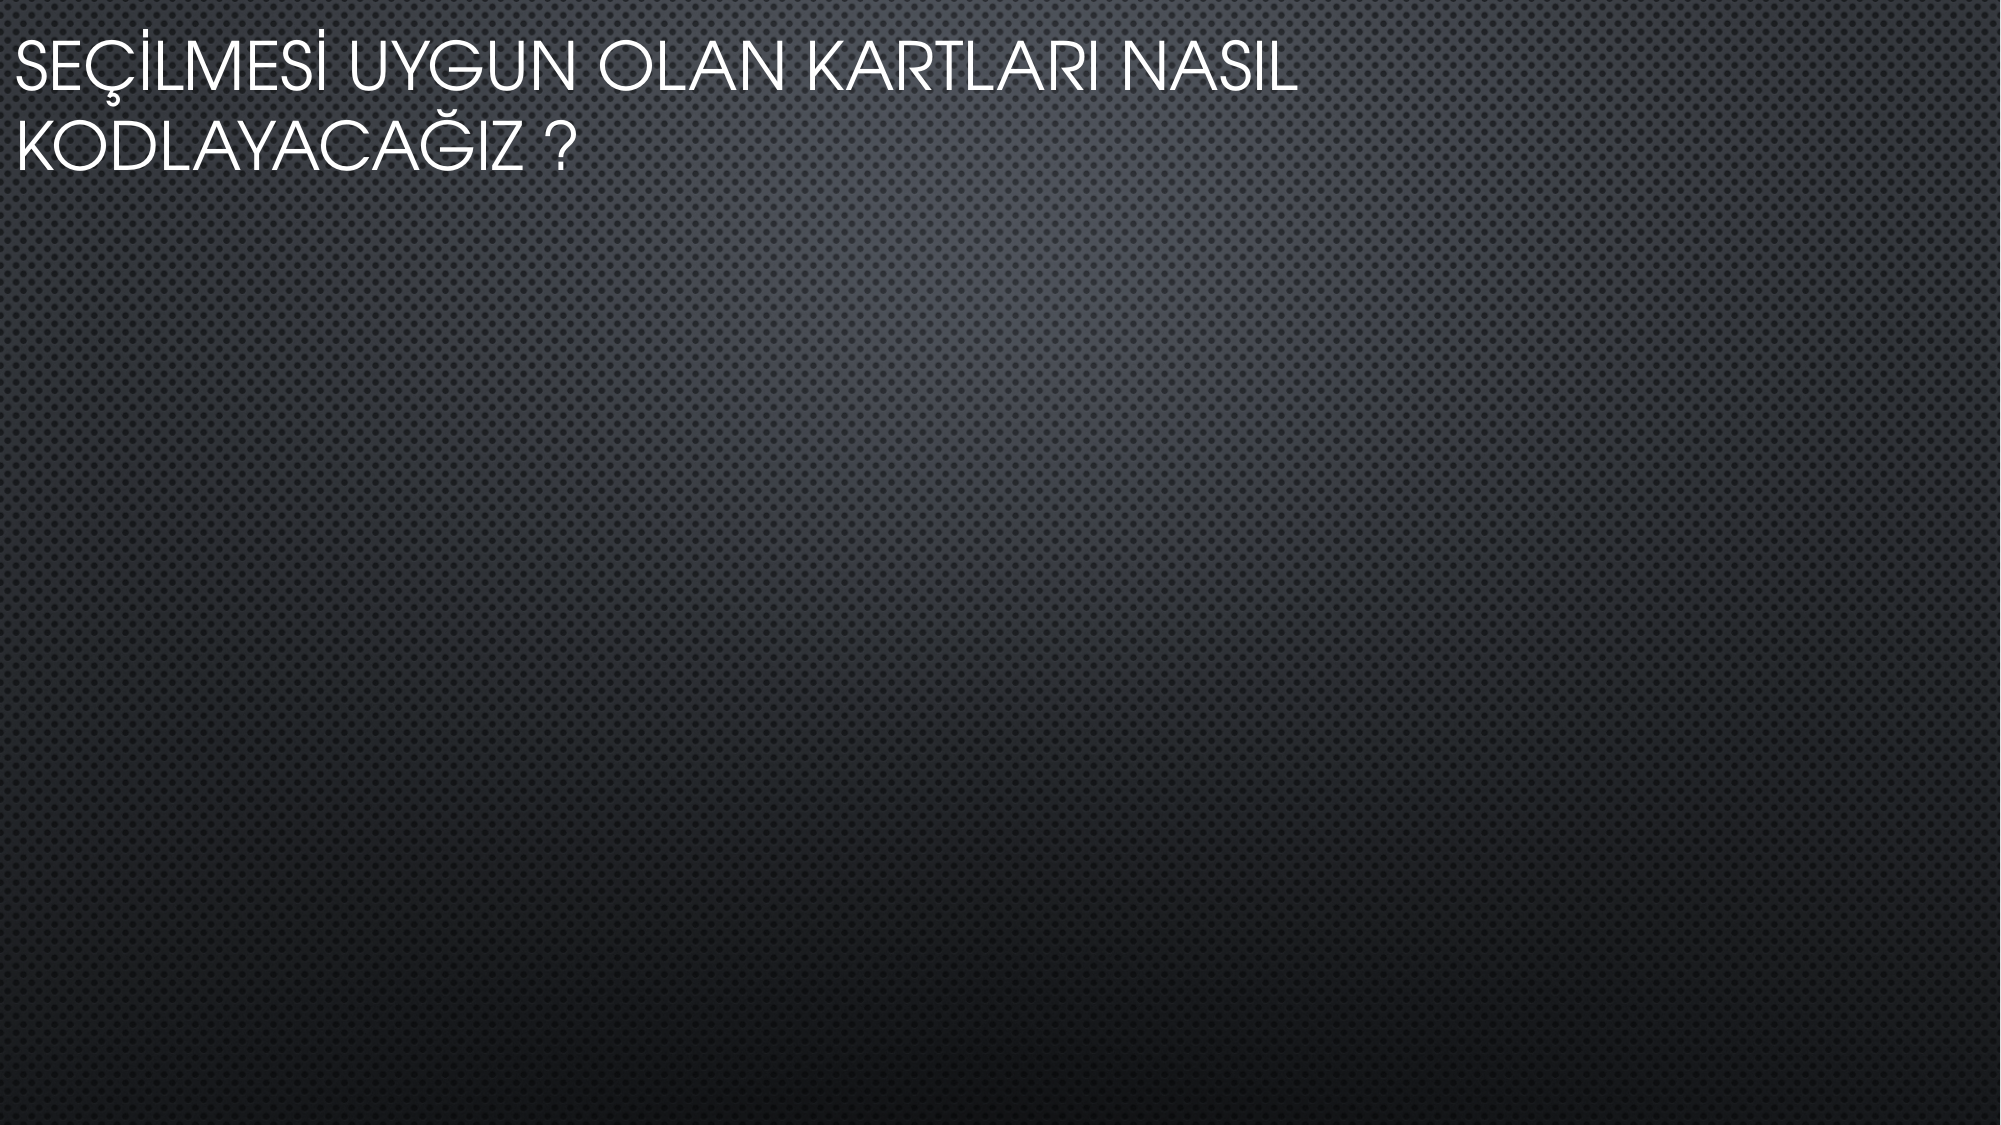

# Seçilmesi uygun olan kartları nasıl kodlayacağız ?